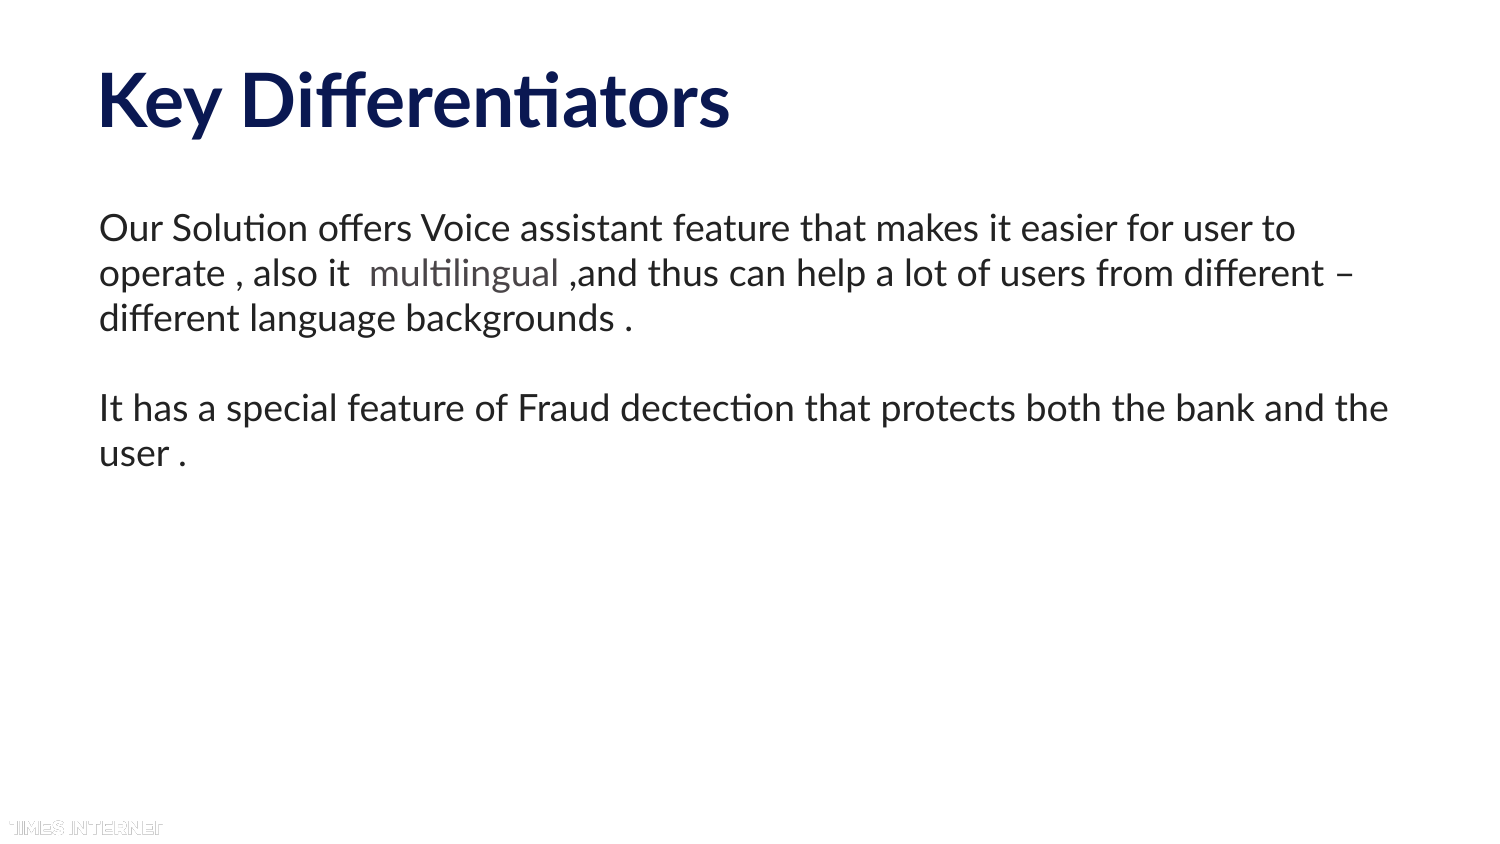

# Key Differentiators
Our Solution offers Voice assistant feature that makes it easier for user to operate , also it  multilingual ,and thus can help a lot of users from different – different language backgrounds .

It has a special feature of Fraud dectection that protects both the bank and the user .